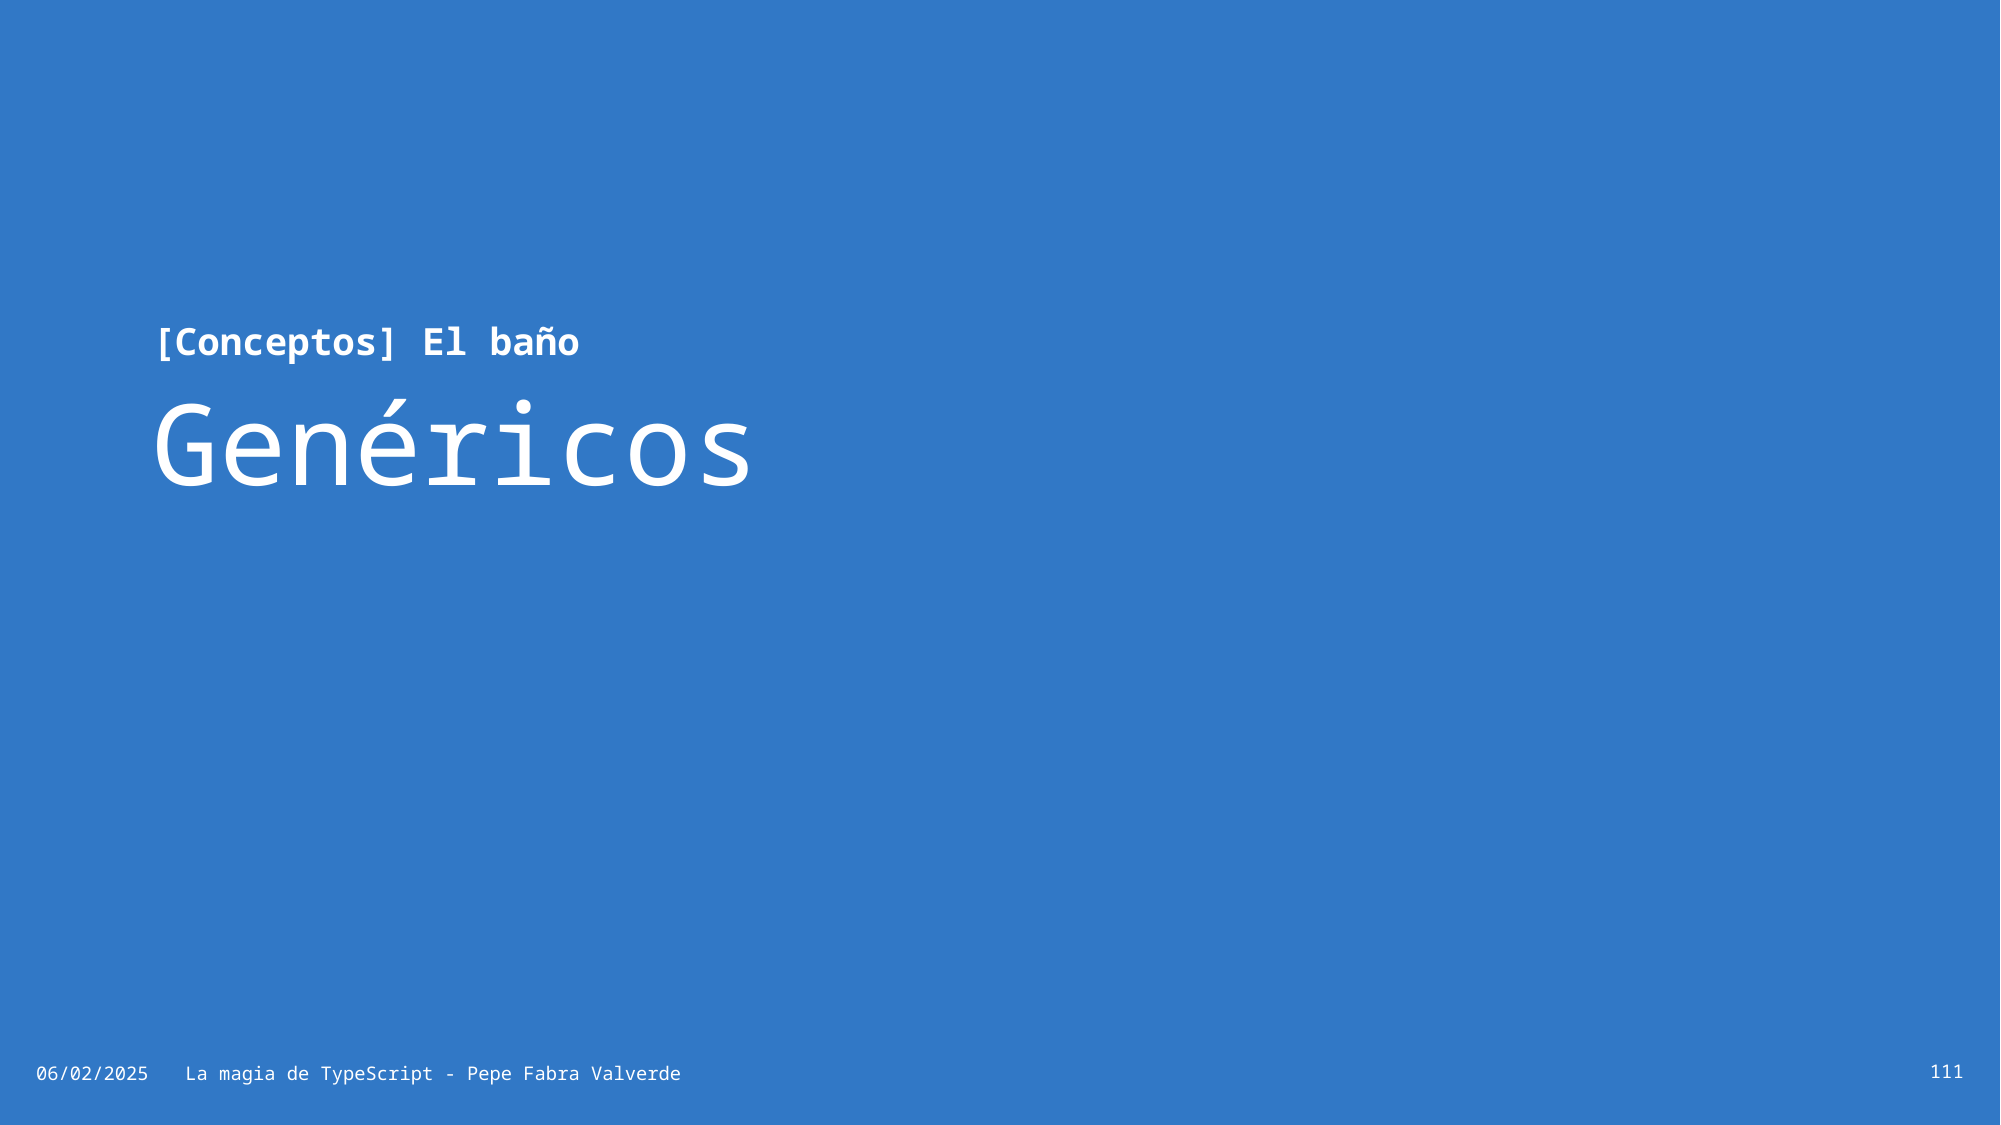

# Genéricos
[Conceptos] El baño

06/02/2025
La magia de TypeScript - Pepe Fabra Valverde
111